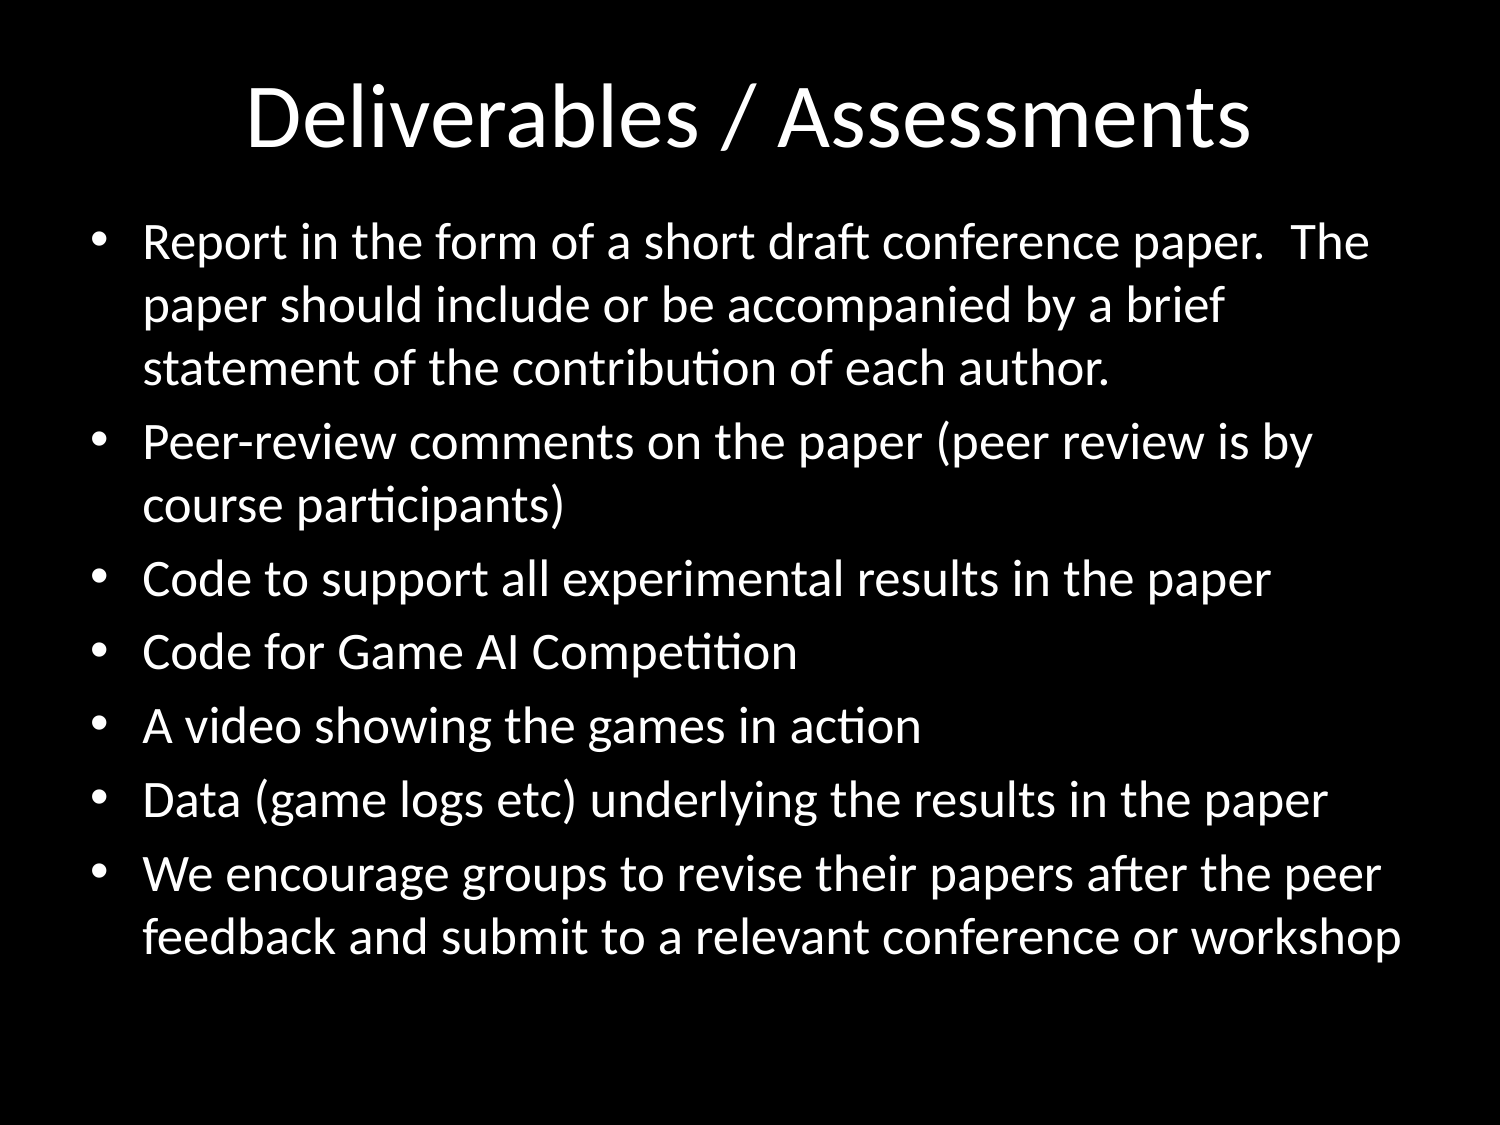

# Deliverables / Assessments
Report in the form of a short draft conference paper.  The paper should include or be accompanied by a brief statement of the contribution of each author.
Peer-review comments on the paper (peer review is by course participants)
Code to support all experimental results in the paper
Code for Game AI Competition
A video showing the games in action
Data (game logs etc) underlying the results in the paper
We encourage groups to revise their papers after the peer feedback and submit to a relevant conference or workshop